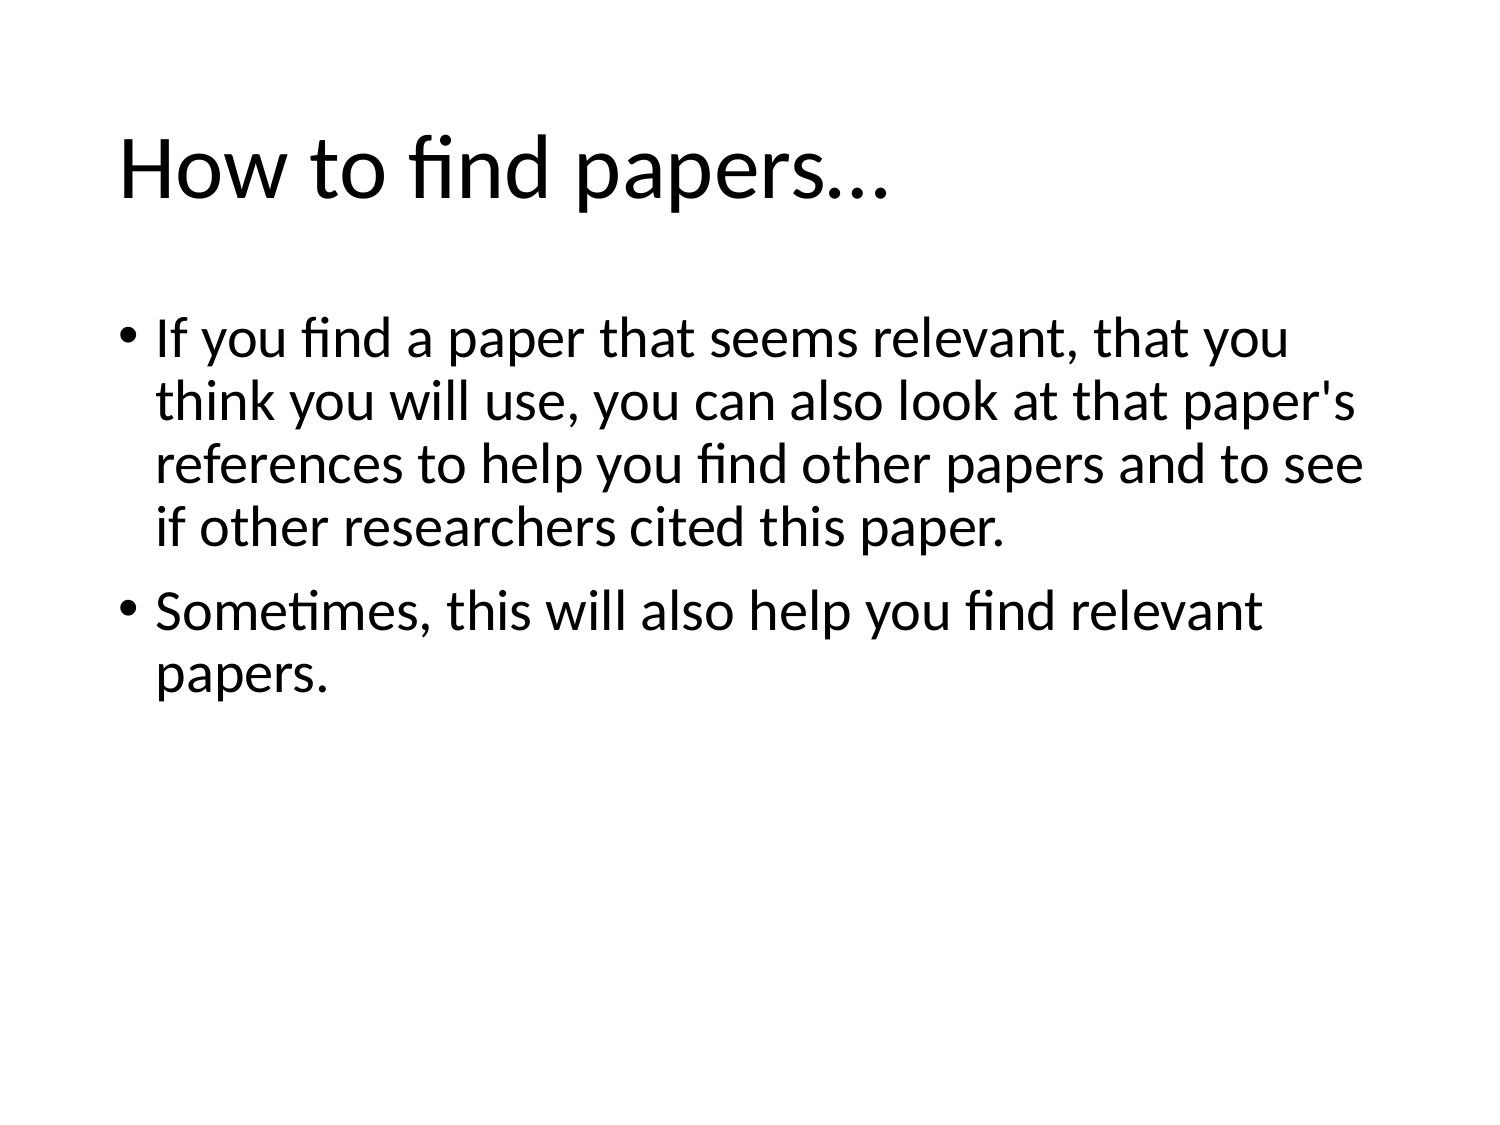

# How to find papers…
If you find a paper that seems relevant, that you think you will use, you can also look at that paper's references to help you find other papers and to see if other researchers cited this paper.
Sometimes, this will also help you find relevant papers.